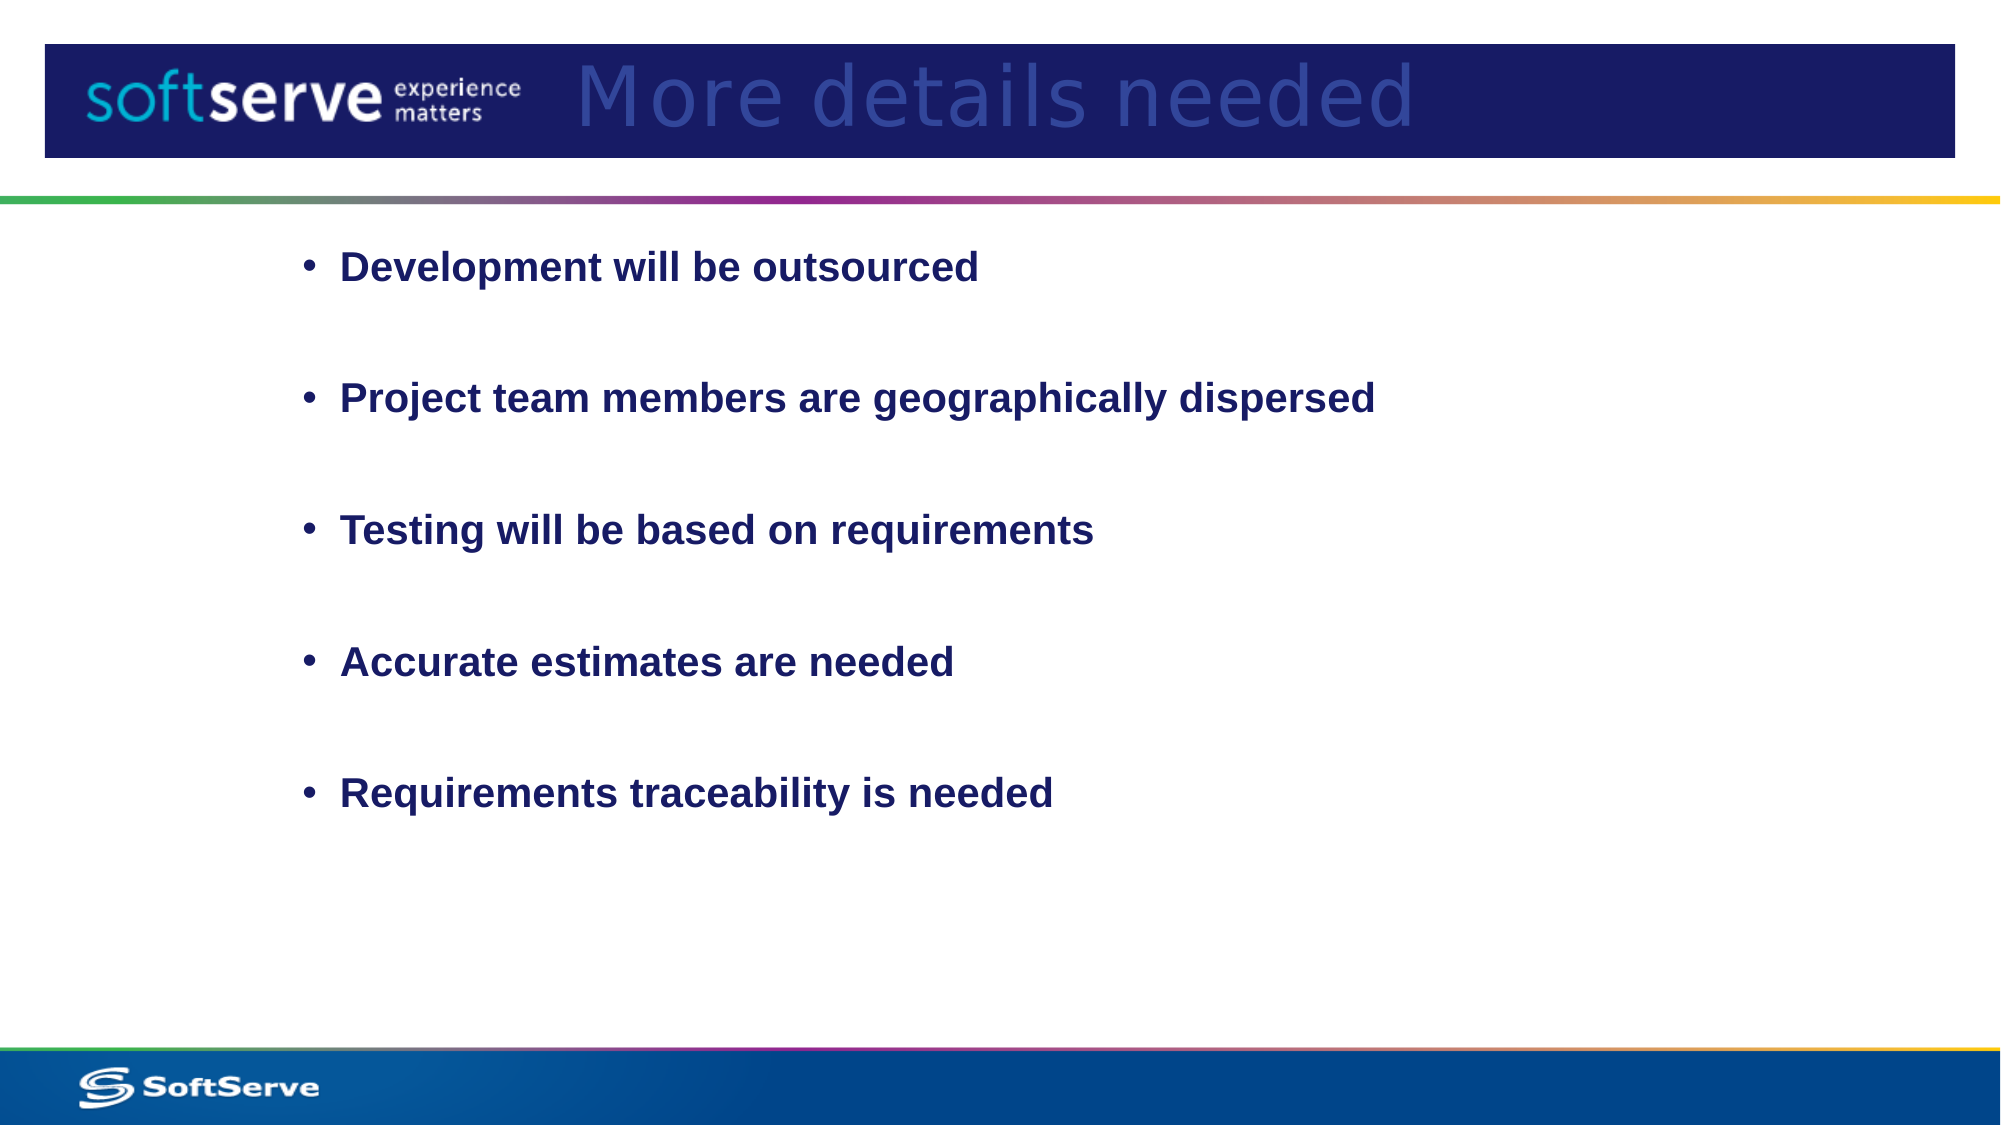

# More details needed
Development will be outsourced

Project team members are geographically dispersed

Testing will be based on requirements

Accurate estimates are needed

Requirements traceability is needed